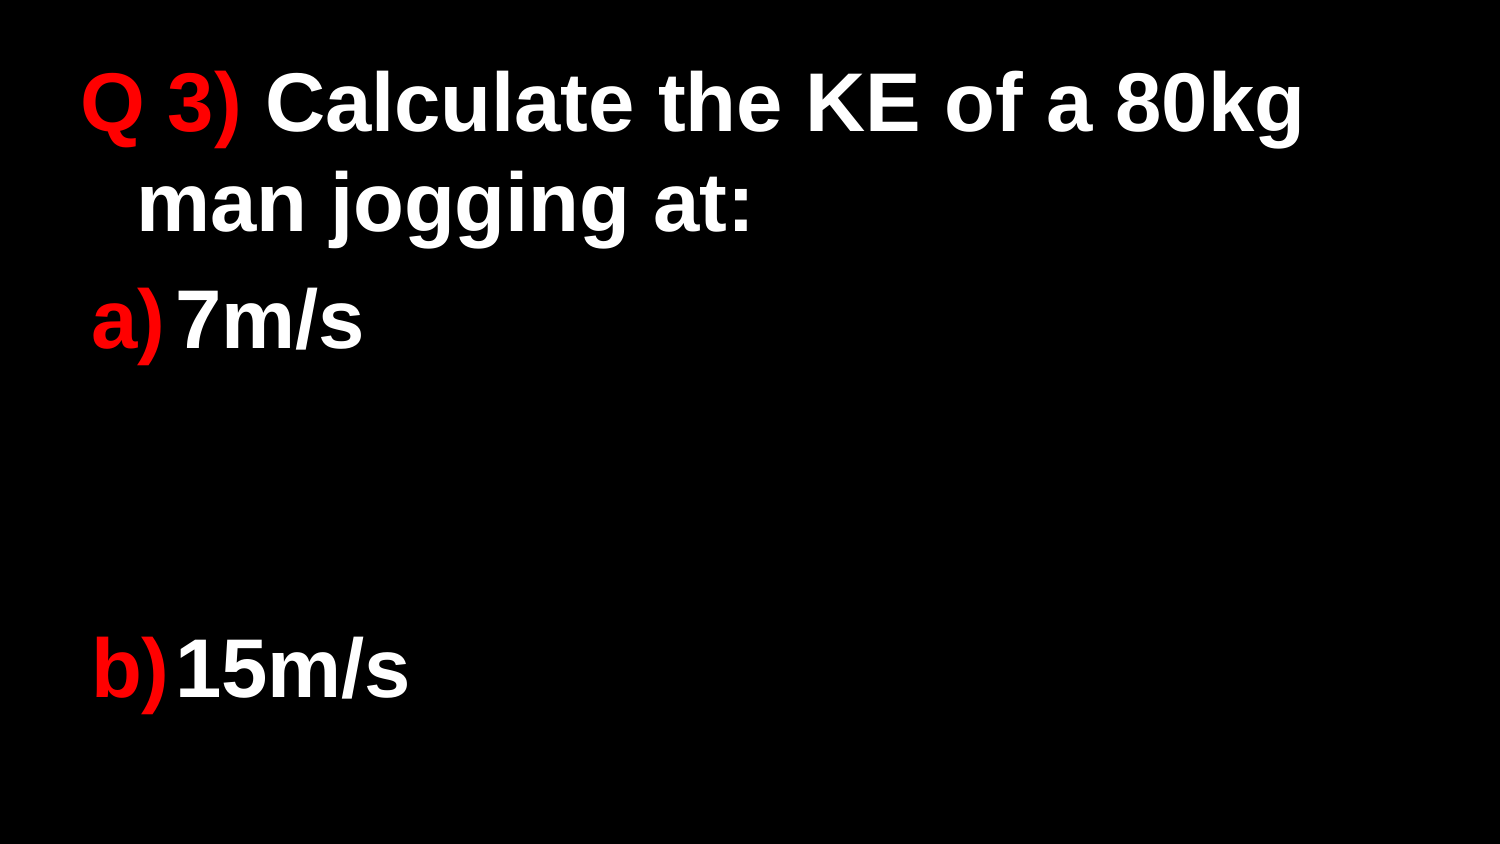

Q 3) Calculate the KE of a 80kg man jogging at:
7m/s

15m/s